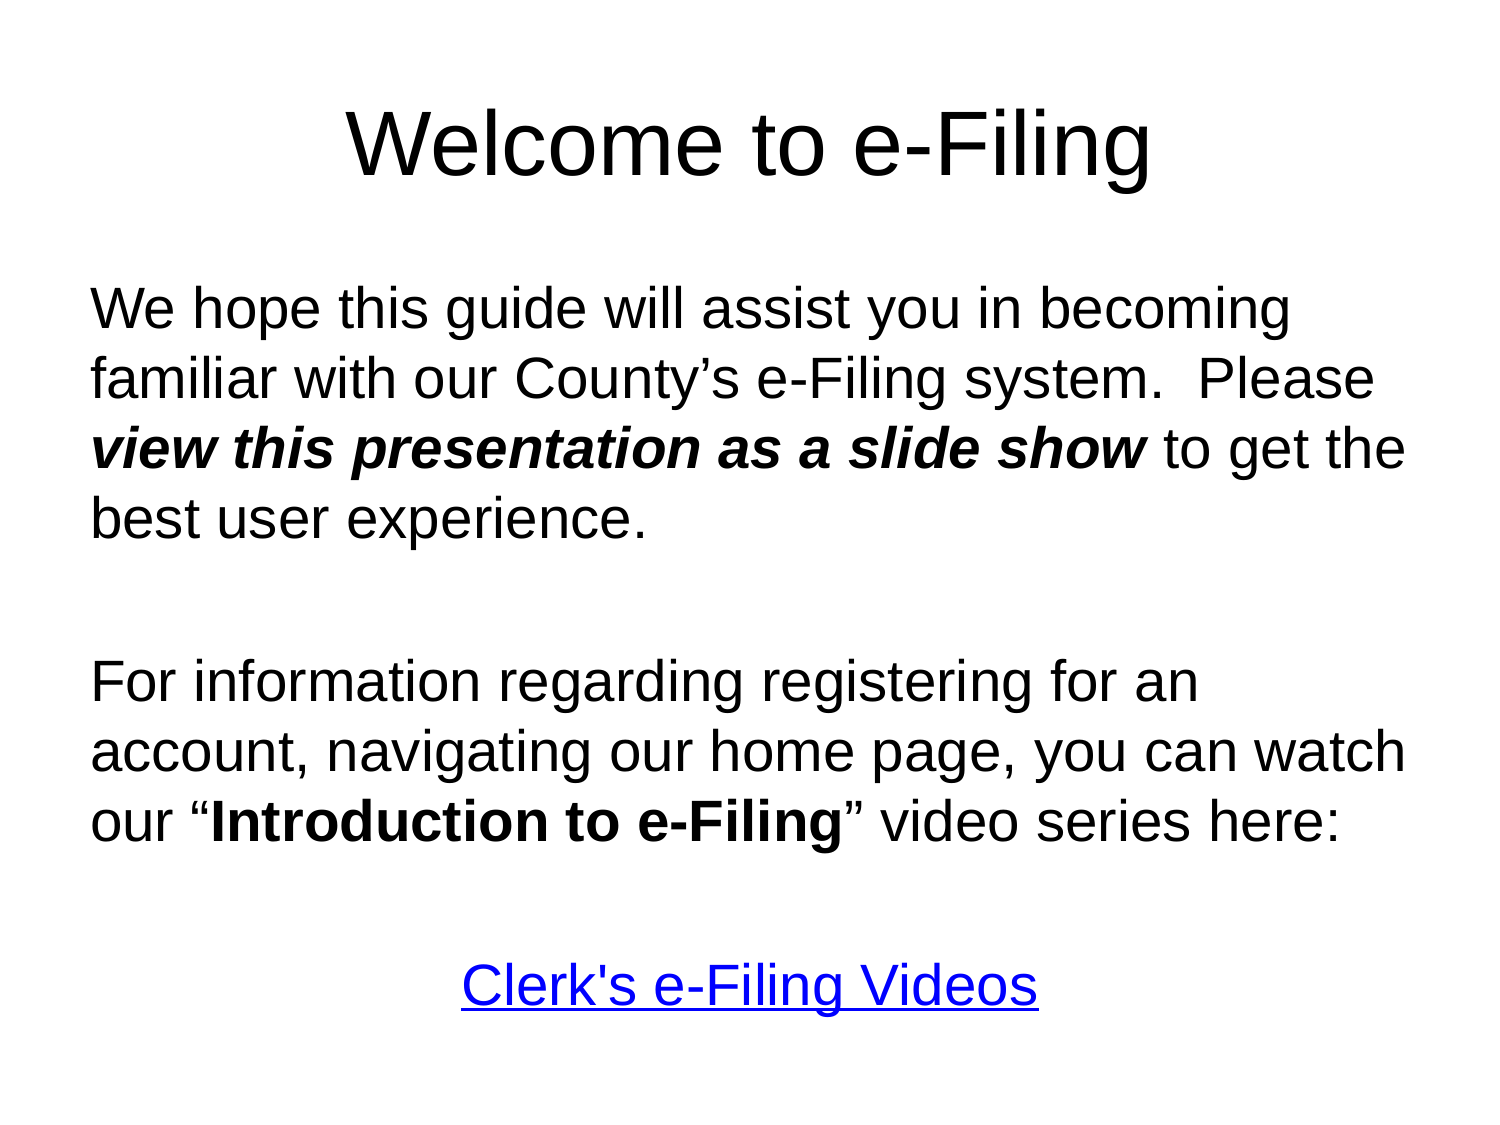

# Welcome to e-Filing
We hope this guide will assist you in becoming familiar with our County’s e-Filing system.  Please view this presentation as a slide show to get the best user experience.

For information regarding registering for an account, navigating our home page, you can watch our “Introduction to e-Filing” video series here:

Clerk's e-Filing Videos